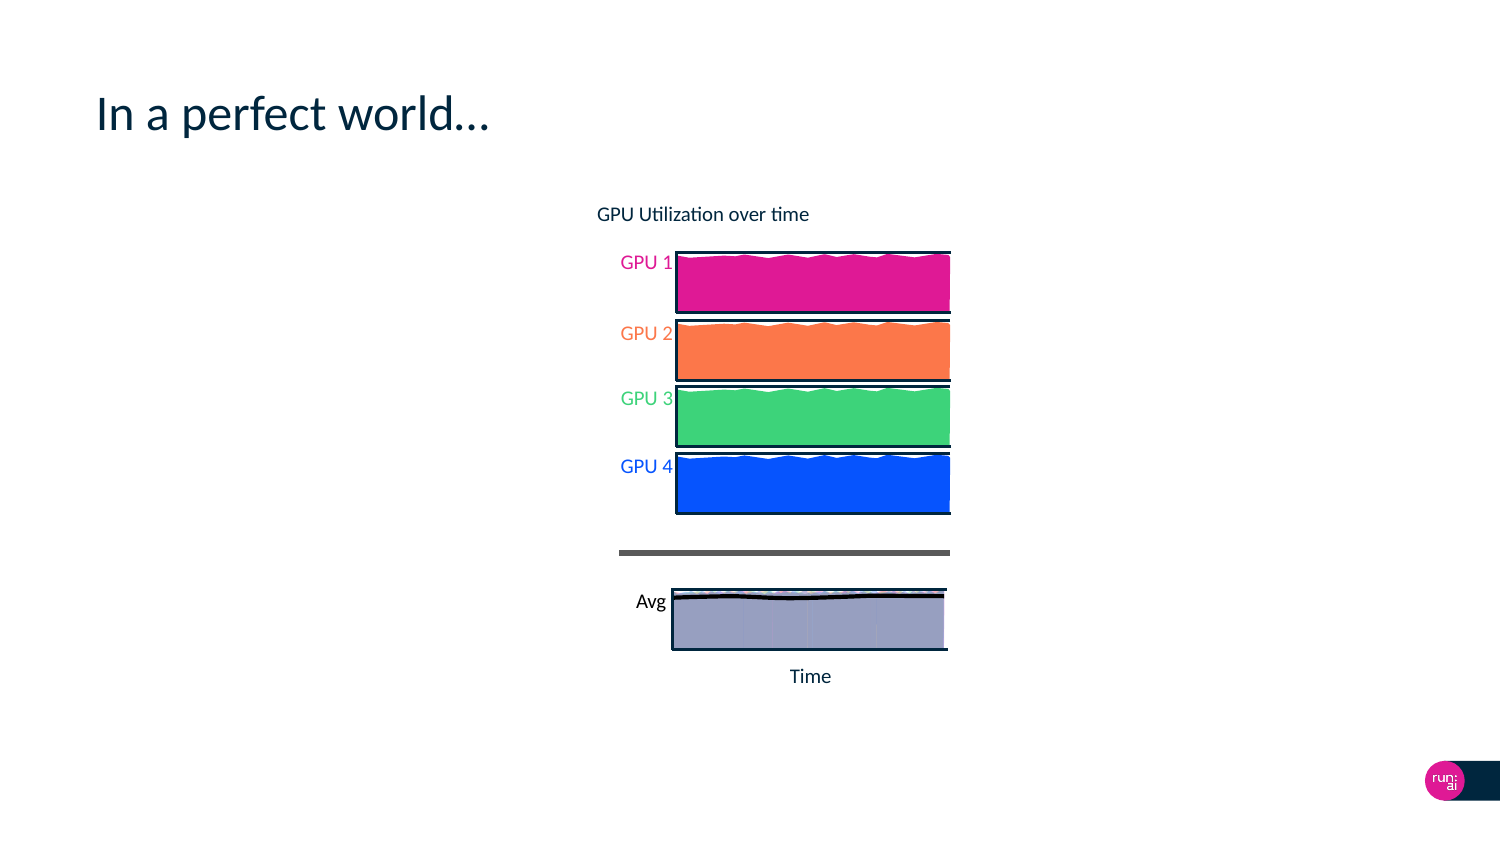

# In a perfect world…
GPU Utilization over time
GPU 1

GPU 2

GPU 3

GPU 4

Avg

Time